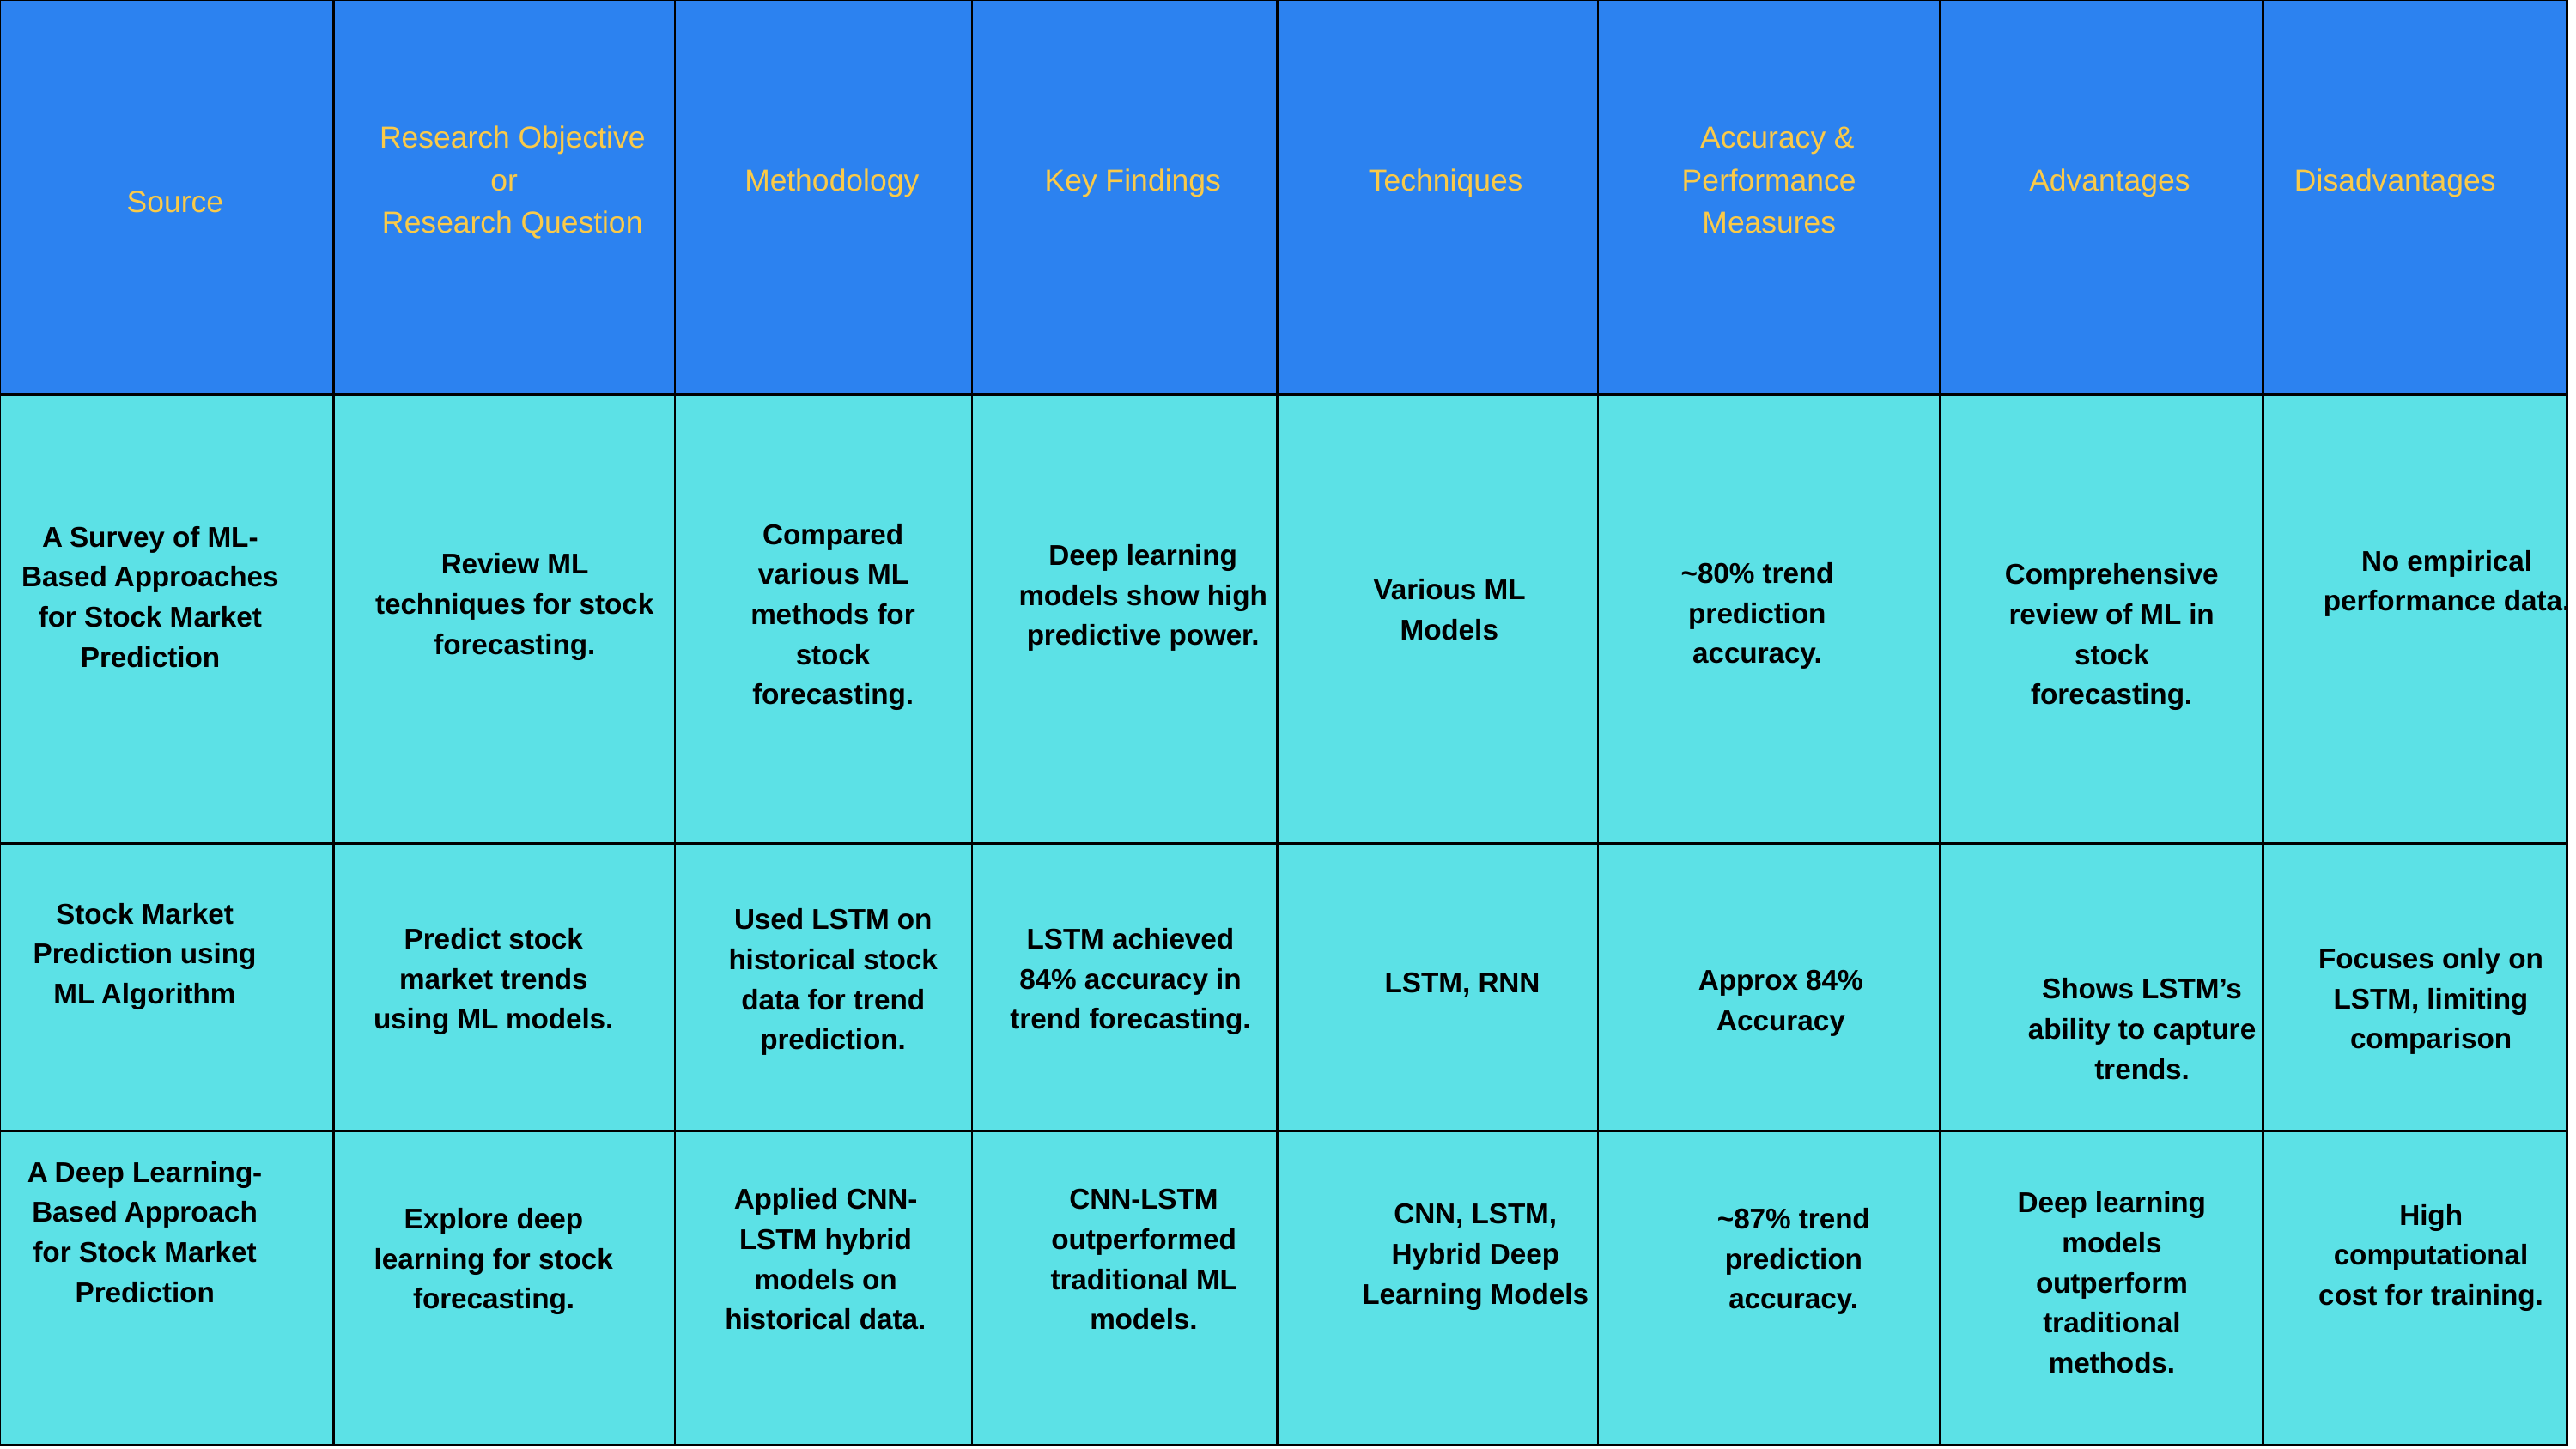

| Source | Research Objective or Research Question | Methodology | Key Findings | Techniques | Accuracy & Performance Measures | Advantages | Disadvantages |
| --- | --- | --- | --- | --- | --- | --- | --- |
|  |  |  |  |  |  |  |  |
|  |  |  |  |  |  |  |  |
|  |  |  |  |  |  |  |  |

A Survey of ML-Based Approaches for Stock Market Prediction

Compared various ML methods for stock forecasting.

Comprehensive review of ML in stock forecasting.

Deep learning models show high predictive power.

No empirical performance data.

Review ML techniques for stock forecasting.

~80% trend prediction accuracy.

Various ML Models

Stock Market Prediction using ML Algorithm

Used LSTM on historical stock data for trend prediction.

Predict stock market trends using ML models.

LSTM achieved 84% accuracy in trend forecasting.

Shows LSTM’s ability to capture trends.

Focuses only on LSTM, limiting comparison

Approx 84% Accuracy

LSTM, RNN

Deep learning models outperform traditional methods.

A Deep Learning-Based Approach for Stock Market Prediction

High computational cost for training.

Applied CNN-LSTM hybrid models on historical data.

CNN-LSTM outperformed traditional ML models.

CNN, LSTM, Hybrid Deep Learning Models

Explore deep learning for stock forecasting.

~87% trend prediction accuracy.